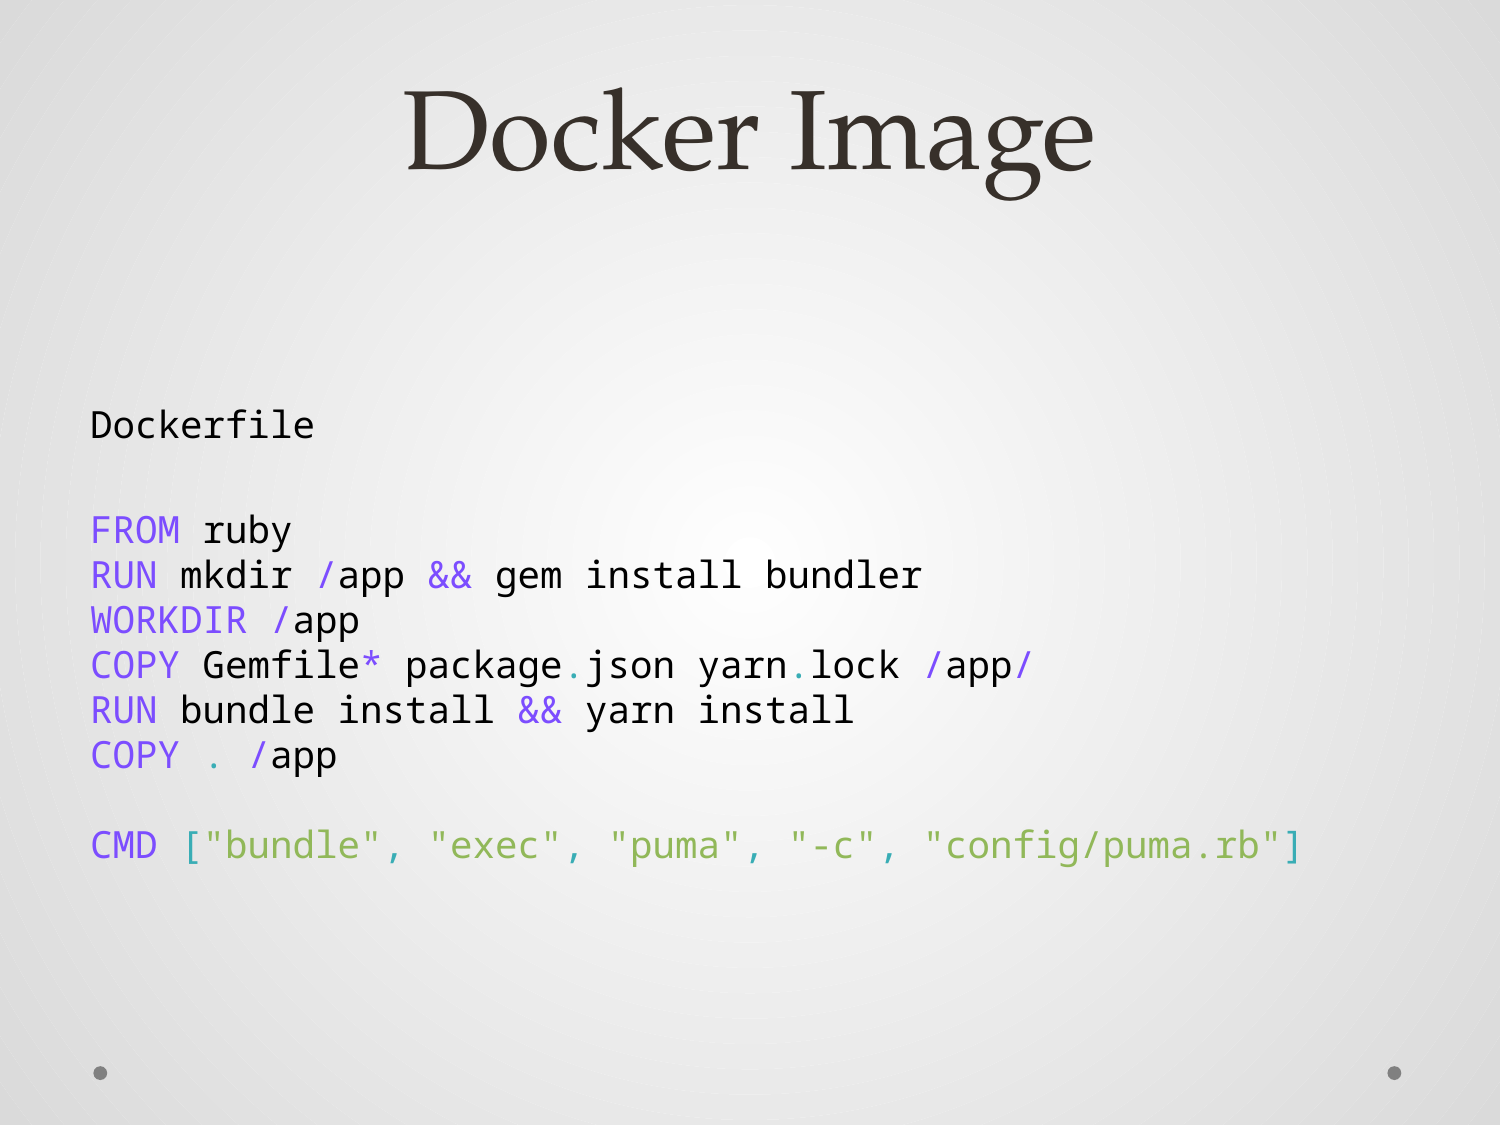

# Docker Image
Dockerfile

FROM ruby
RUN mkdir /app && gem install bundler
WORKDIR /app
COPY Gemfile* package.json yarn.lock /app/
RUN bundle install && yarn install
COPY . /app
CMD ["bundle", "exec", "puma", "-c", "config/puma.rb"]